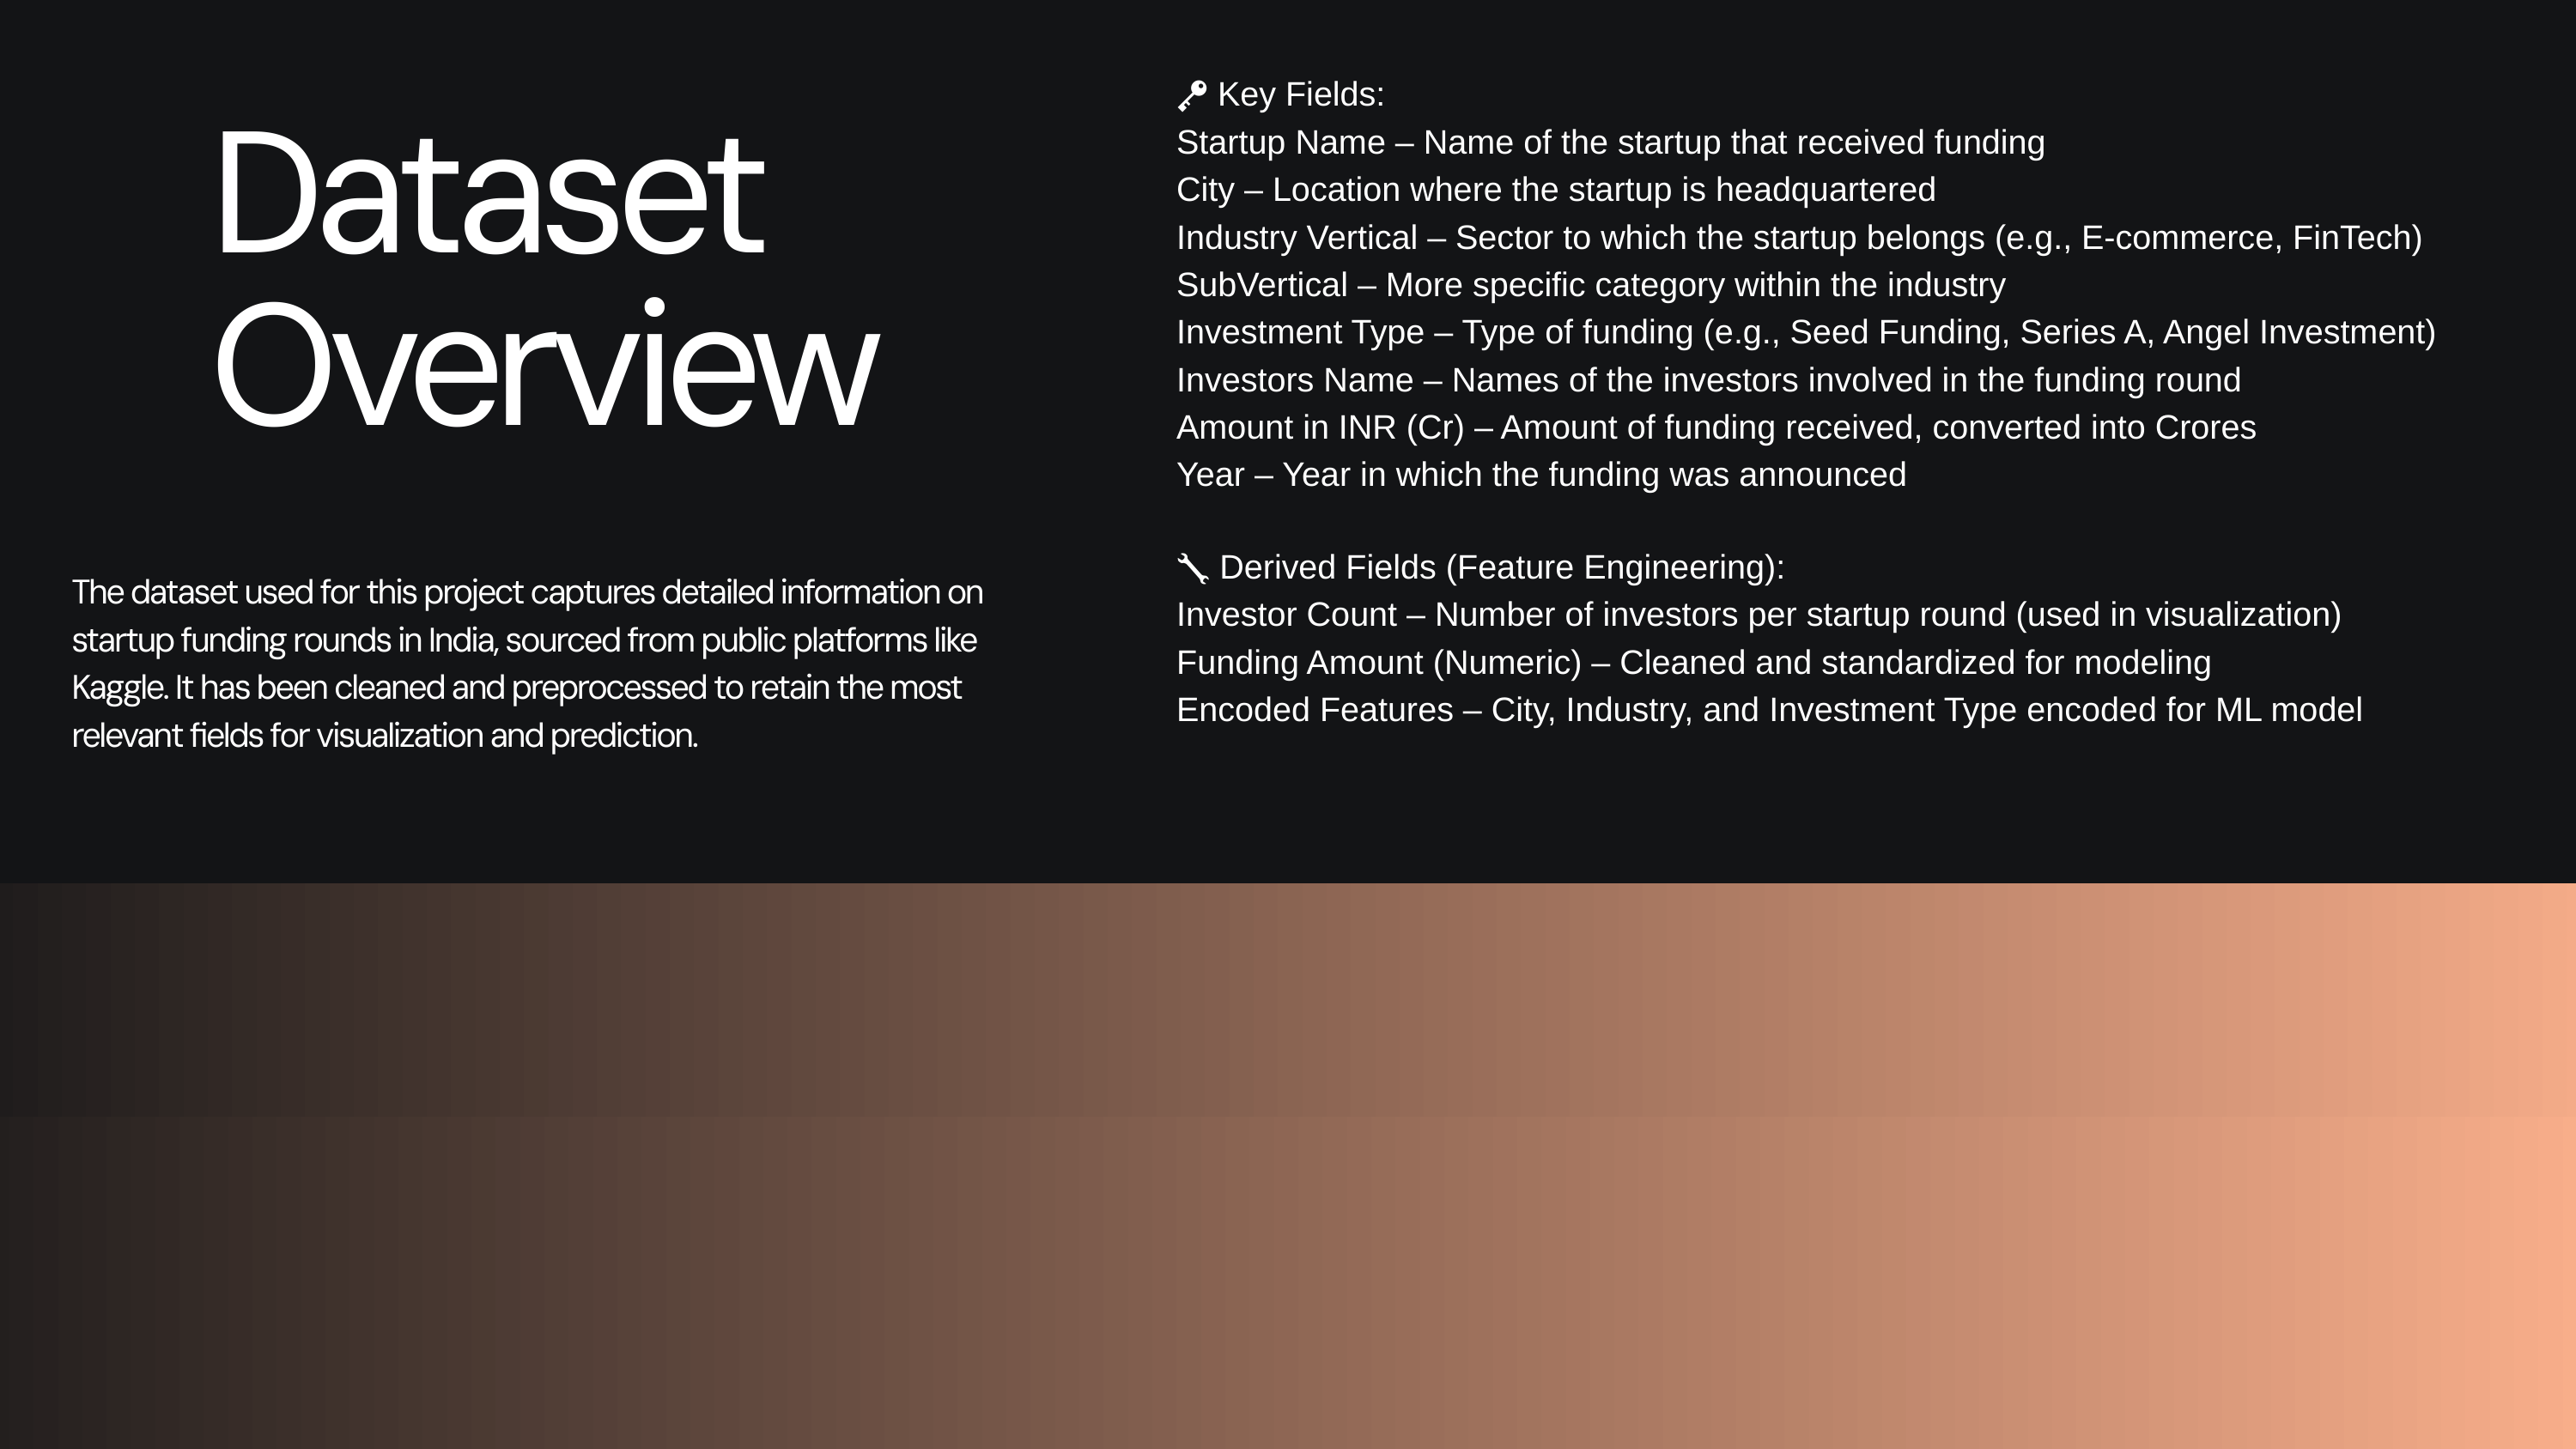

🔑 Key Fields:
Startup Name – Name of the startup that received funding
City – Location where the startup is headquartered
Industry Vertical – Sector to which the startup belongs (e.g., E-commerce, FinTech)
SubVertical – More specific category within the industry
Investment Type – Type of funding (e.g., Seed Funding, Series A, Angel Investment)
Investors Name – Names of the investors involved in the funding round
Amount in INR (Cr) – Amount of funding received, converted into Crores
Year – Year in which the funding was announced
Dataset
Overview
🔧 Derived Fields (Feature Engineering):
Investor Count – Number of investors per startup round (used in visualization)
Funding Amount (Numeric) – Cleaned and standardized for modeling
Encoded Features – City, Industry, and Investment Type encoded for ML model
The dataset used for this project captures detailed information on startup funding rounds in India, sourced from public platforms like Kaggle. It has been cleaned and preprocessed to retain the most relevant fields for visualization and prediction.